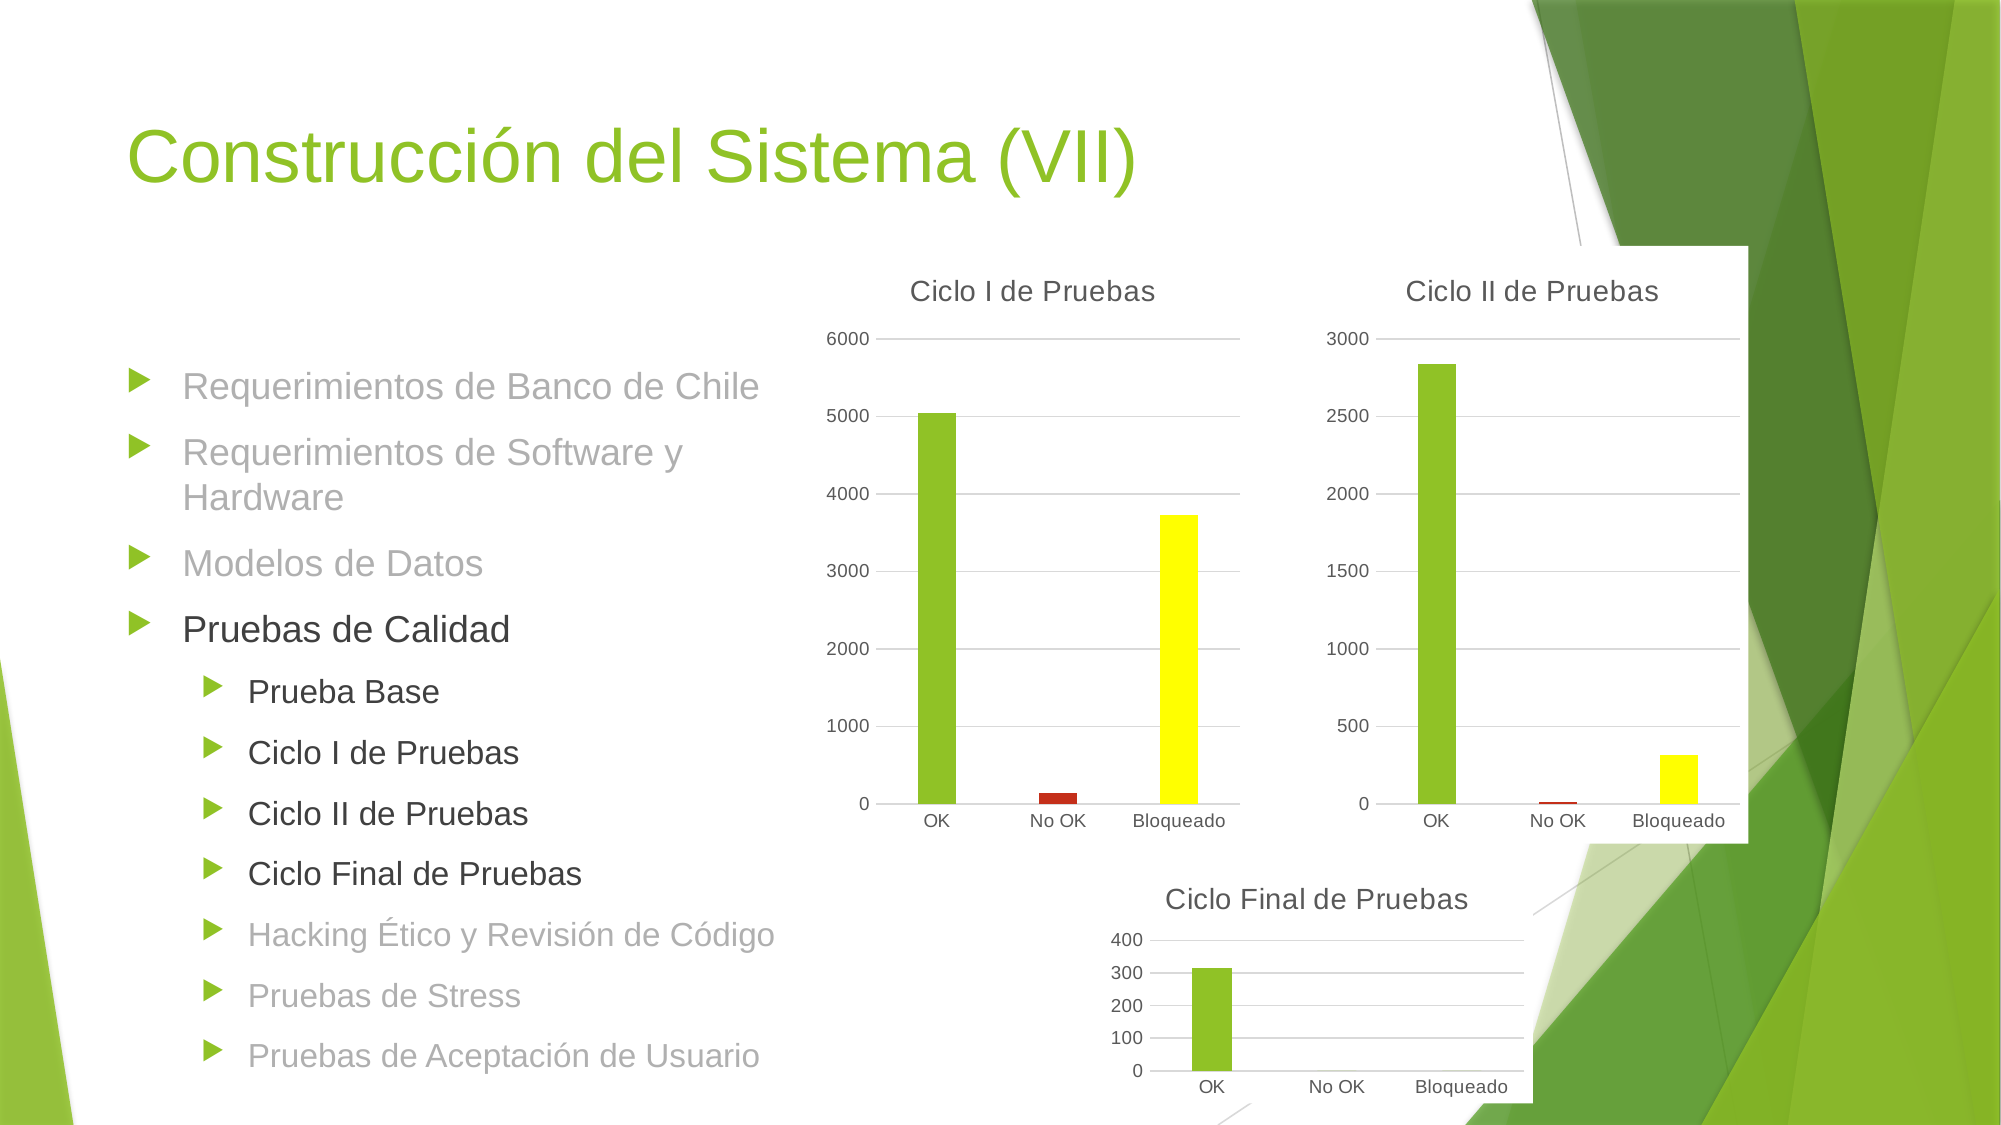

# Construcción del Sistema (VII)

### Chart: Ciclo I de Pruebas

| Category | Casos de Prueba |
|---|---|
| OK | 5041.0 |
| No OK | 145.0 |
| Bloqueado | 3727.0 |

### Chart: Ciclo II de Pruebas

| Category | Casos de Prueba |
|---|---|
| OK | 2839.0 |
| No OK | 11.0 |
| Bloqueado | 315.0 |
Requerimientos de Banco de Chile
Requerimientos de Software y Hardware
Modelos de Datos
Pruebas de Calidad
Prueba Base
Ciclo I de Pruebas
Ciclo II de Pruebas
Ciclo Final de Pruebas
Hacking Ético y Revisión de Código
Pruebas de Stress
Pruebas de Aceptación de Usuario

### Chart: Ciclo Final de Pruebas

| Category | Casos de Prueba |
|---|---|
| OK | 315.0 |
| No OK | 0.0 |
| Bloqueado | 0.0 |